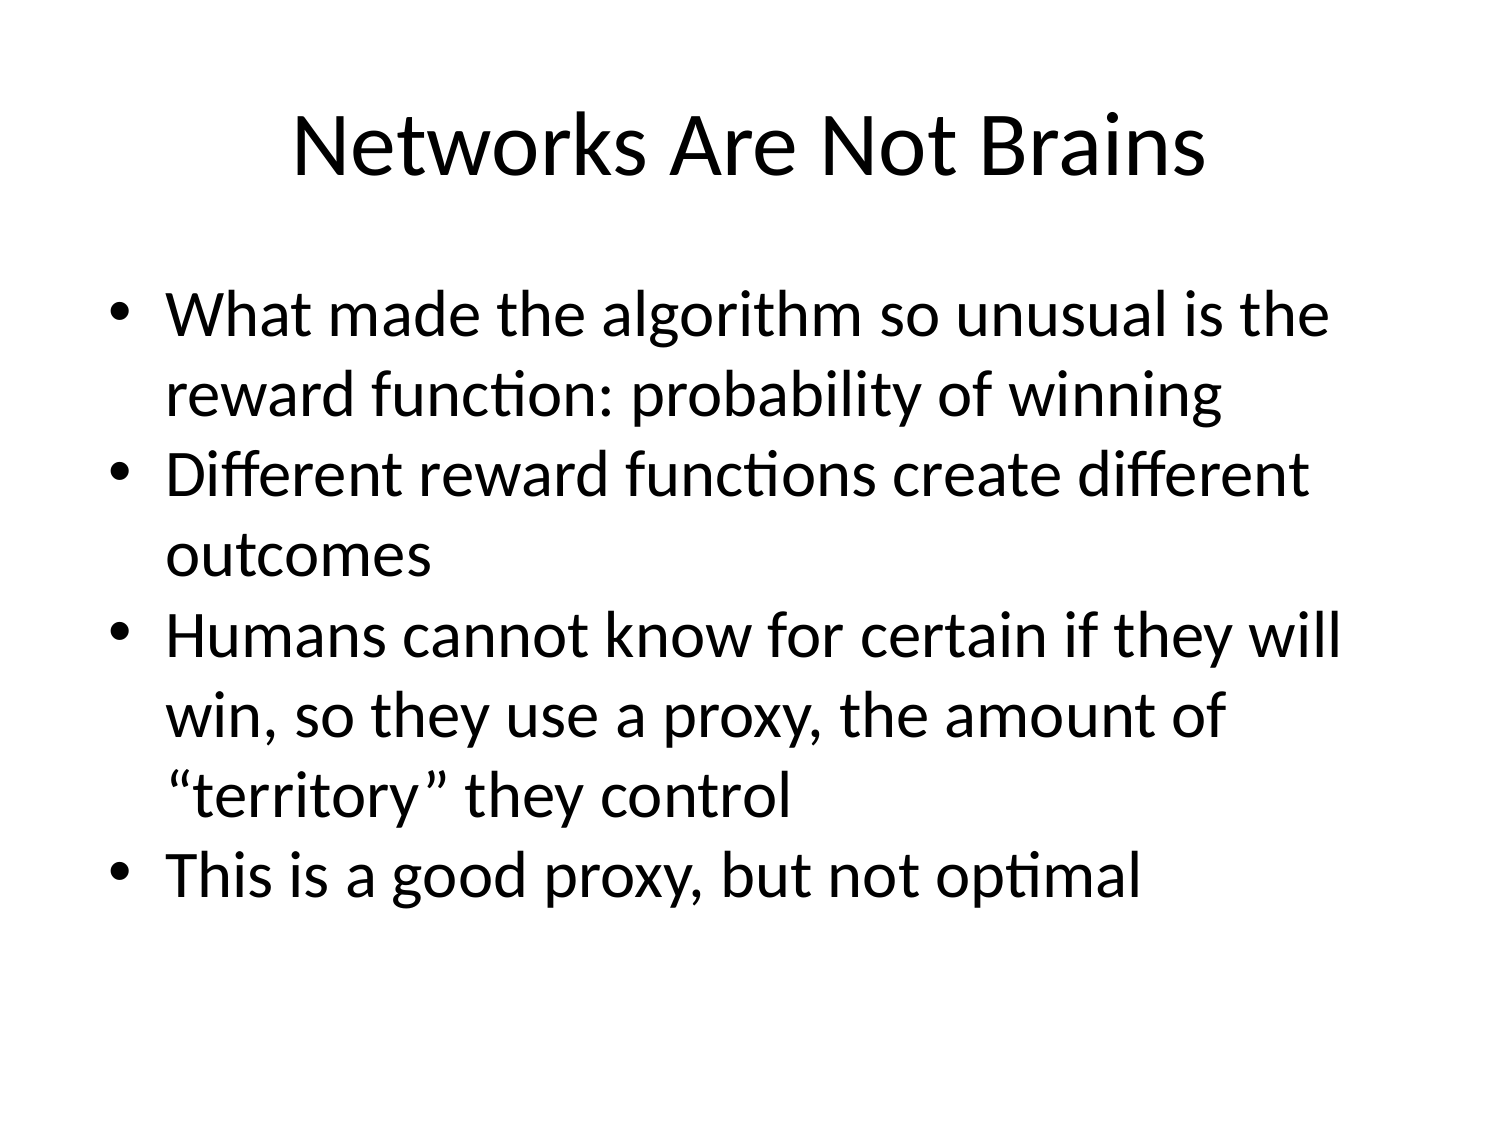

# Networks Are Not Brains
What made the algorithm so unusual is the reward function: probability of winning
Different reward functions create different outcomes
Humans cannot know for certain if they will win, so they use a proxy, the amount of “territory” they control
This is a good proxy, but not optimal